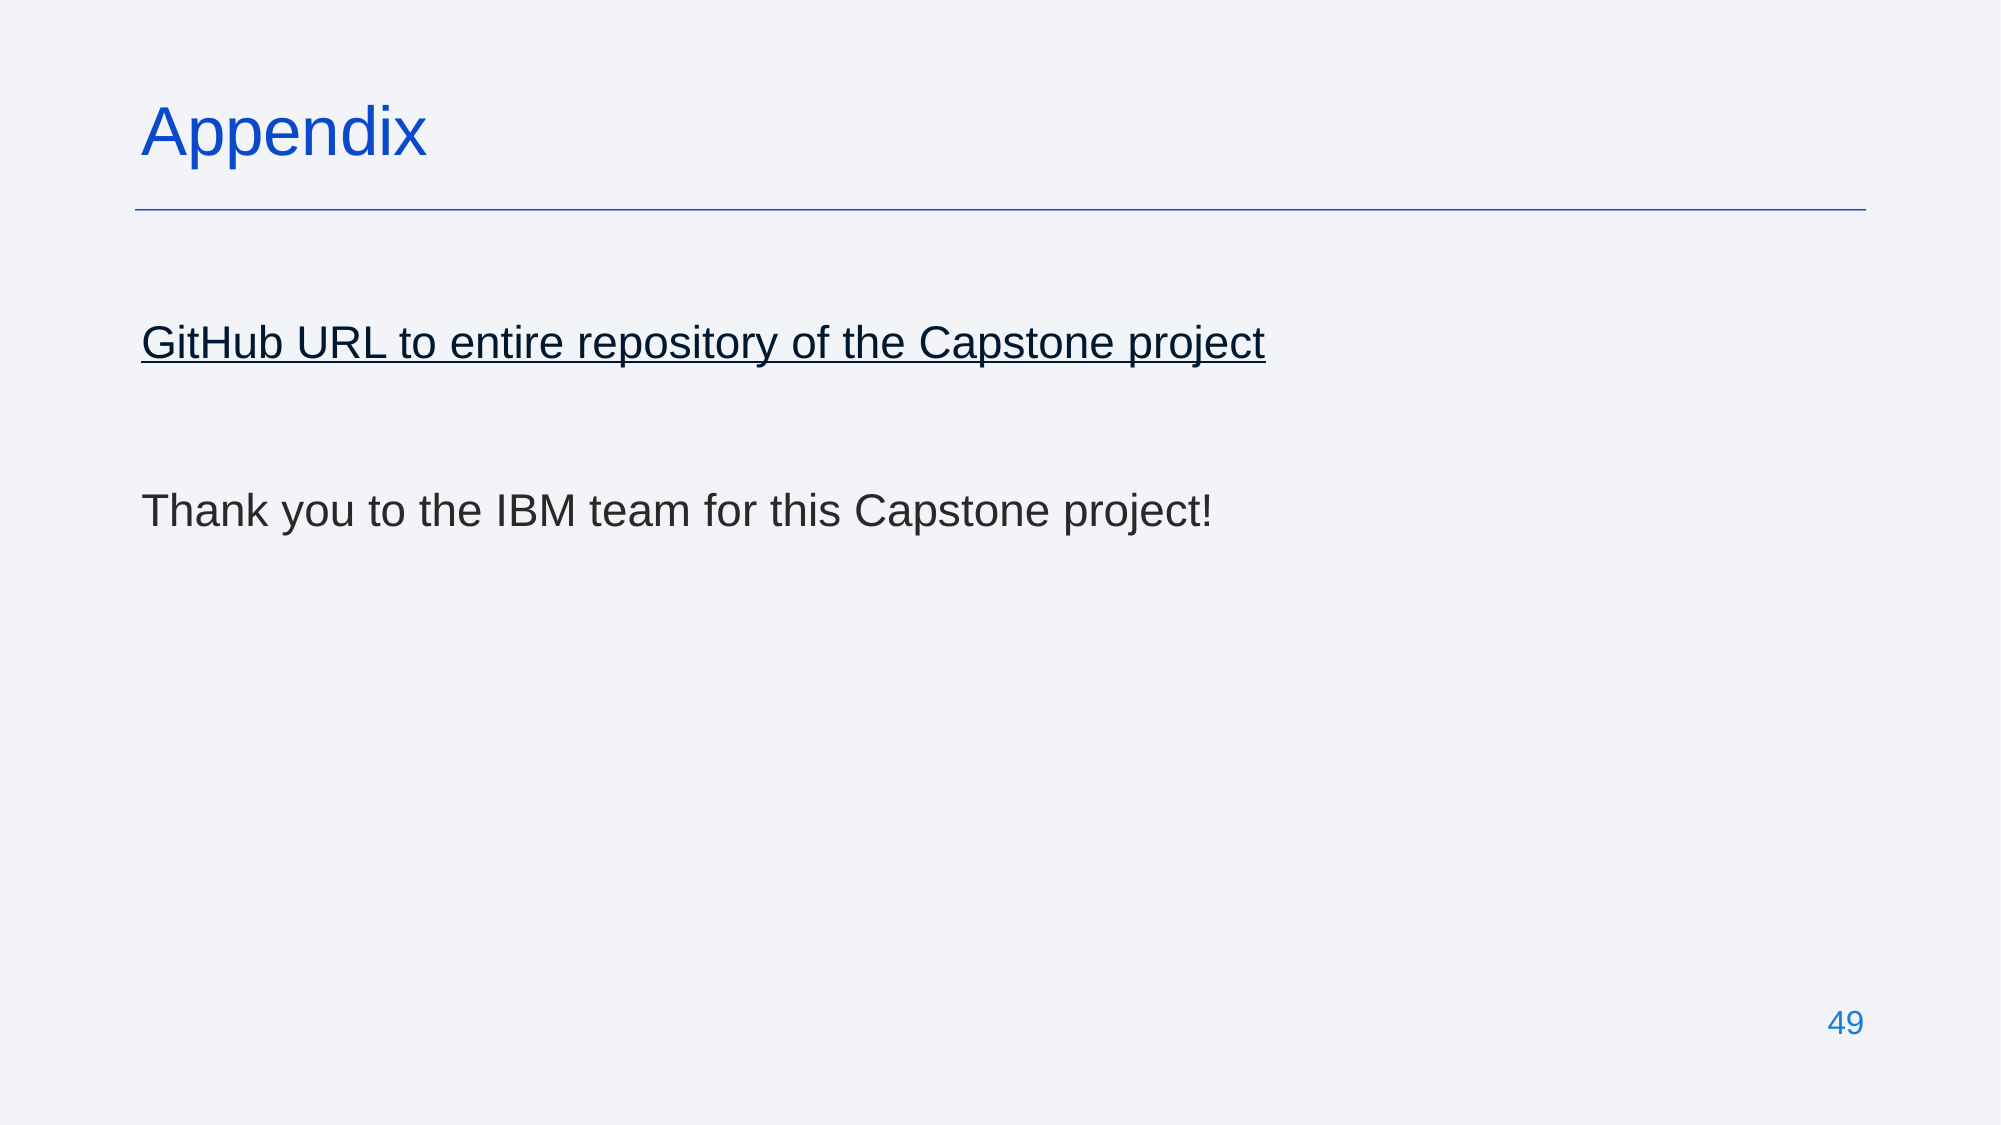

Appendix
GitHub URL to entire repository of the Capstone project

Thank you to the IBM team for this Capstone project!
49